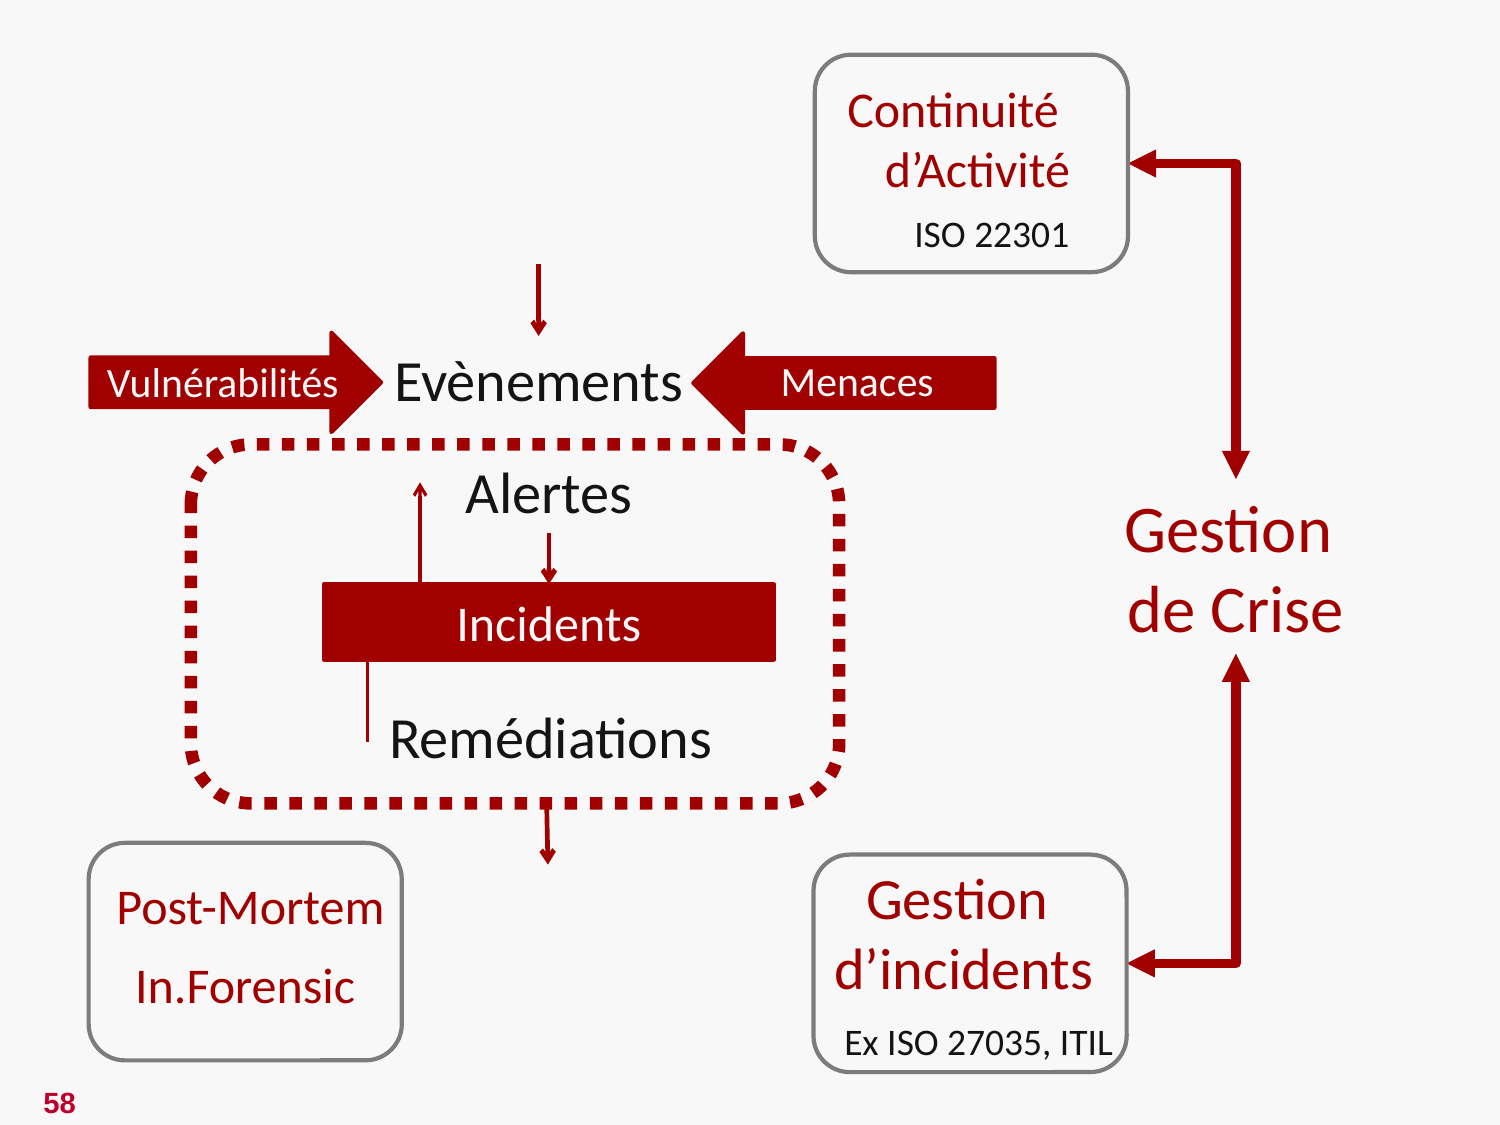

Continuité
d’Activité
ISO 22301

Evènements
Menaces
Vulnérabilités

Alertes
Gestion
de Crise
Incidents
Remédiations

Gestion
d’incidents

Post-Mortem
In.Forensic
Ex ISO 27035, ITIL